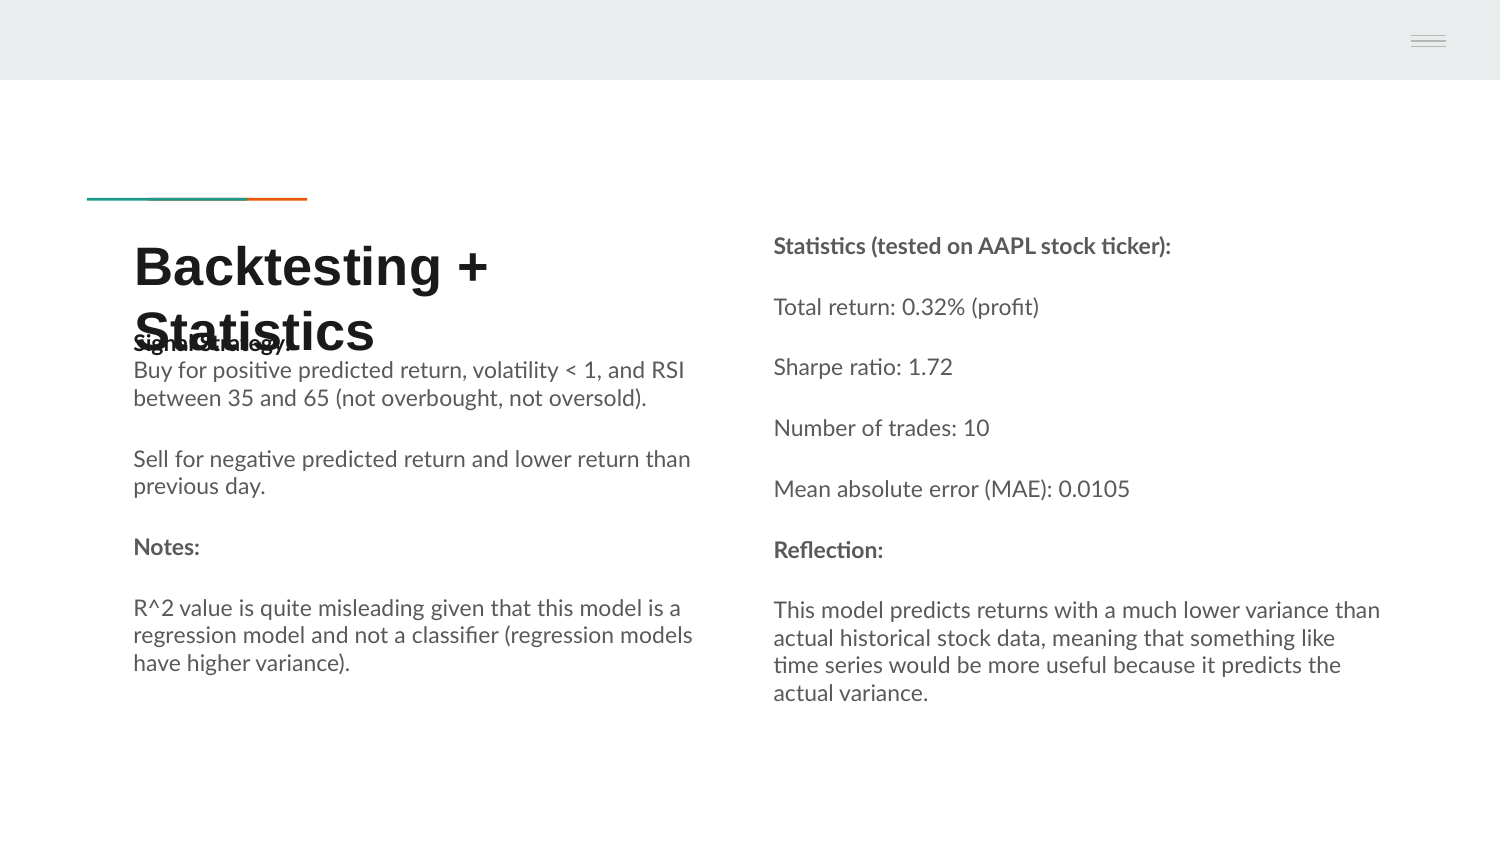

# Backtesting + Statistics
Statistics (tested on AAPL stock ticker):
Total return: 0.32% (profit)
Sharpe ratio: 1.72
Number of trades: 10
Mean absolute error (MAE): 0.0105
Reflection:
This model predicts returns with a much lower variance than actual historical stock data, meaning that something like time series would be more useful because it predicts the actual variance.
Signal Strategy:
Buy for positive predicted return, volatility < 1, and RSI between 35 and 65 (not overbought, not oversold).
Sell for negative predicted return and lower return than previous day.
Notes:
R^2 value is quite misleading given that this model is a regression model and not a classifier (regression models have higher variance).